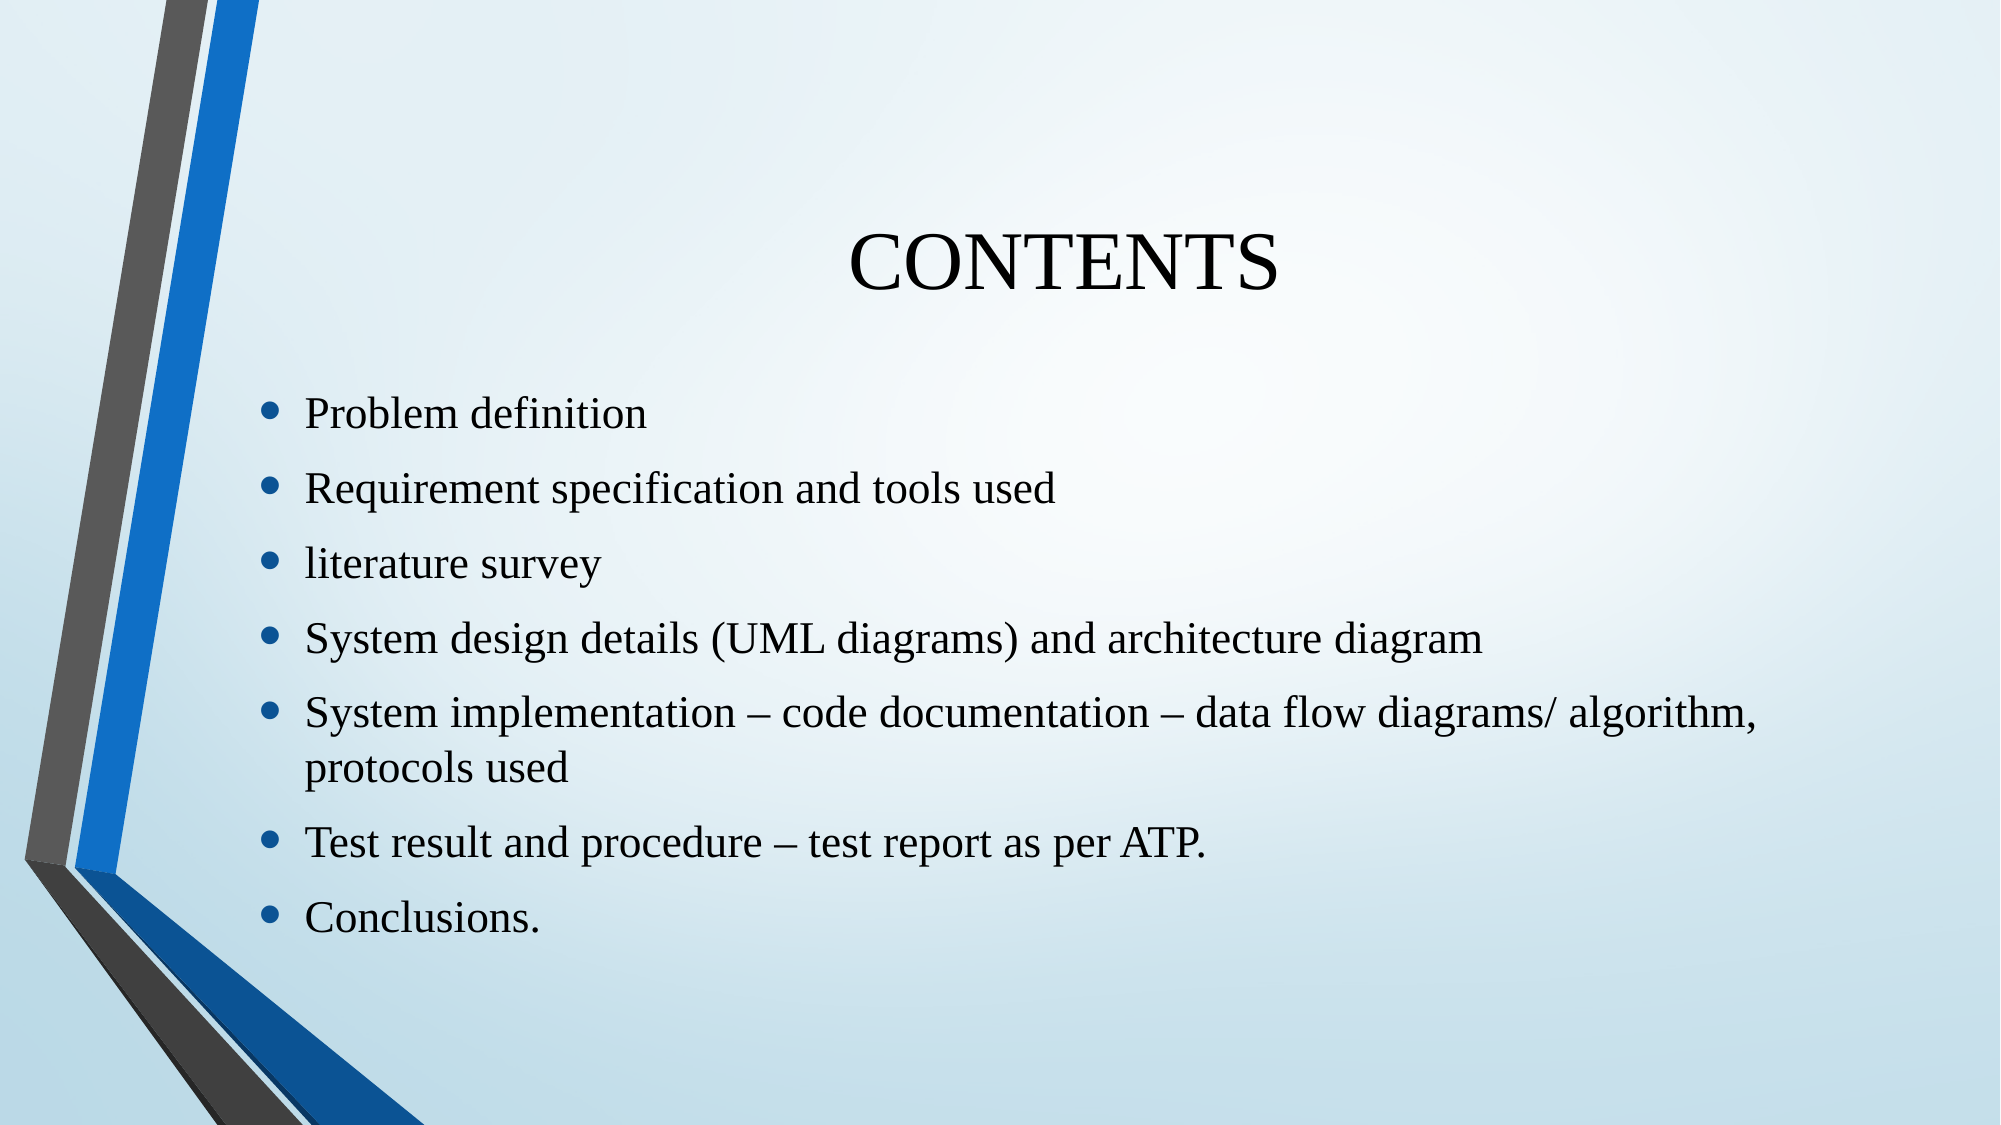

# CONTENTS
Problem definition
Requirement specification and tools used
literature survey
System design details (UML diagrams) and architecture diagram
System implementation – code documentation – data flow diagrams/ algorithm, protocols used
Test result and procedure – test report as per ATP.
Conclusions.